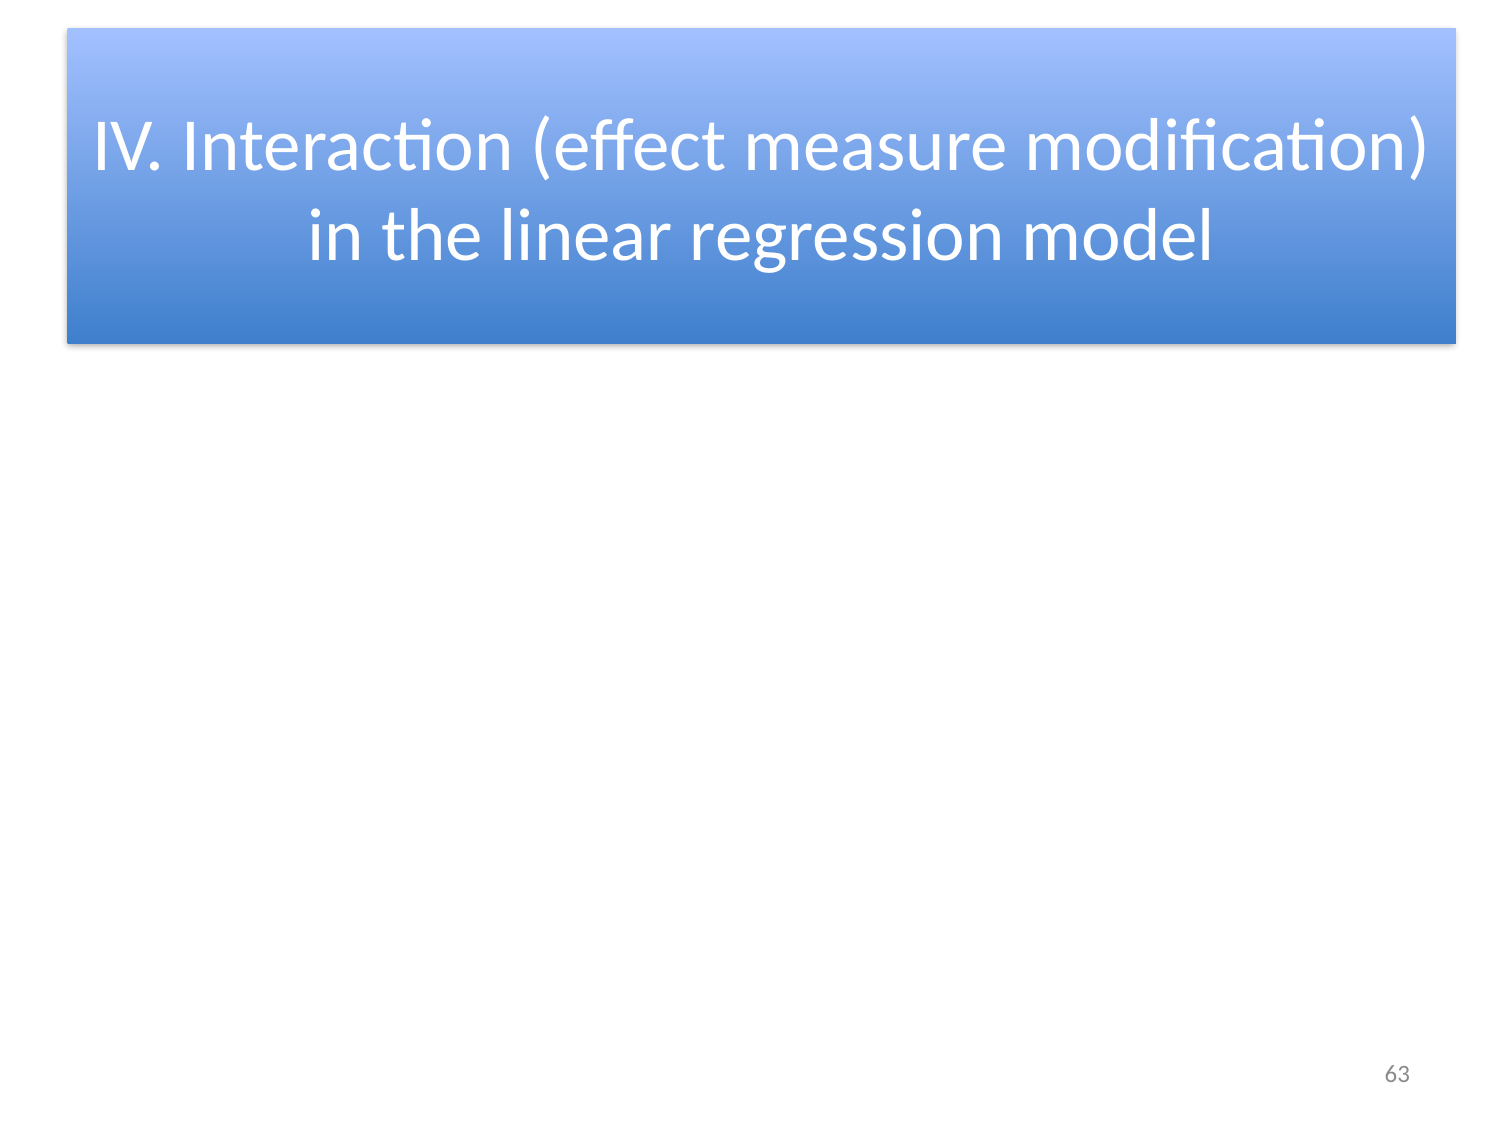

# IV. Interaction (effect measure modification) in the linear regression model
63